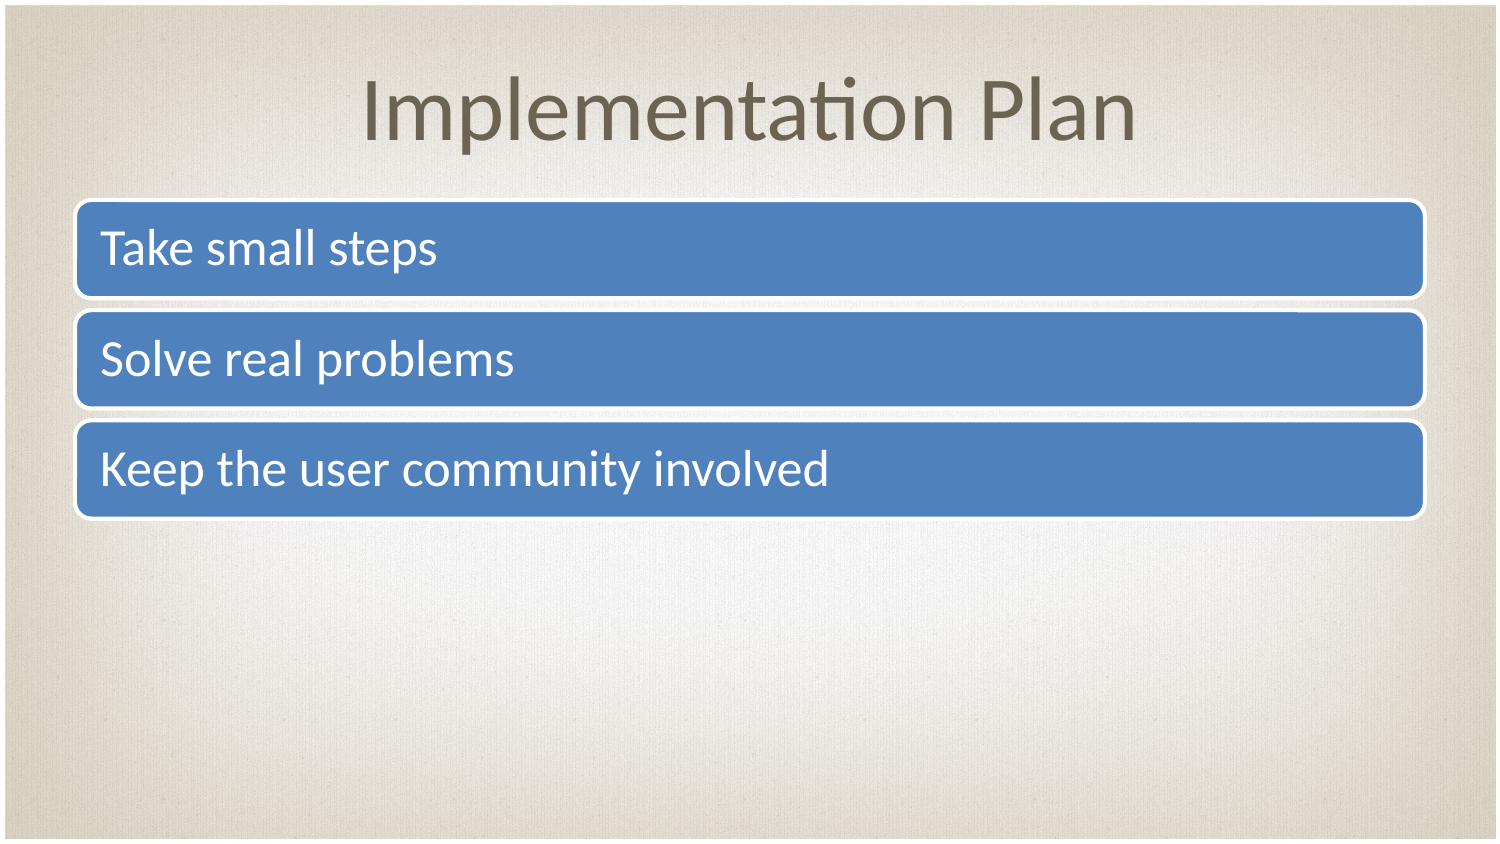

# Implementation Plan
Take small steps
Solve real problems
Keep the user community involved